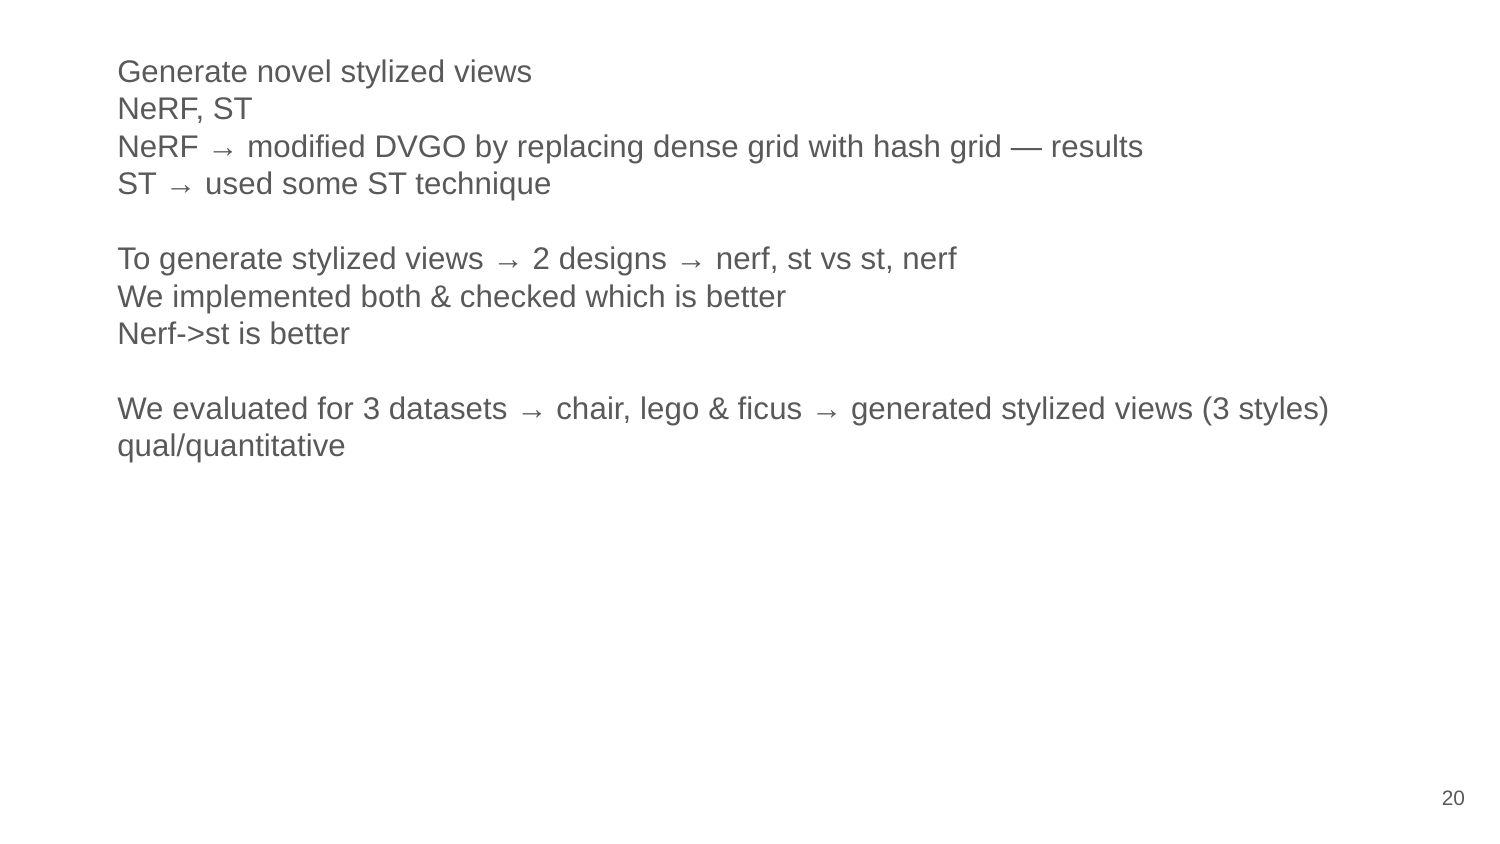

Generate novel stylized views
NeRF, ST
NeRF → modified DVGO by replacing dense grid with hash grid — results
ST → used some ST technique

To generate stylized views → 2 designs → nerf, st vs st, nerf
We implemented both & checked which is better
Nerf->st is better

We evaluated for 3 datasets → chair, lego & ficus → generated stylized views (3 styles)
qual/quantitative

20